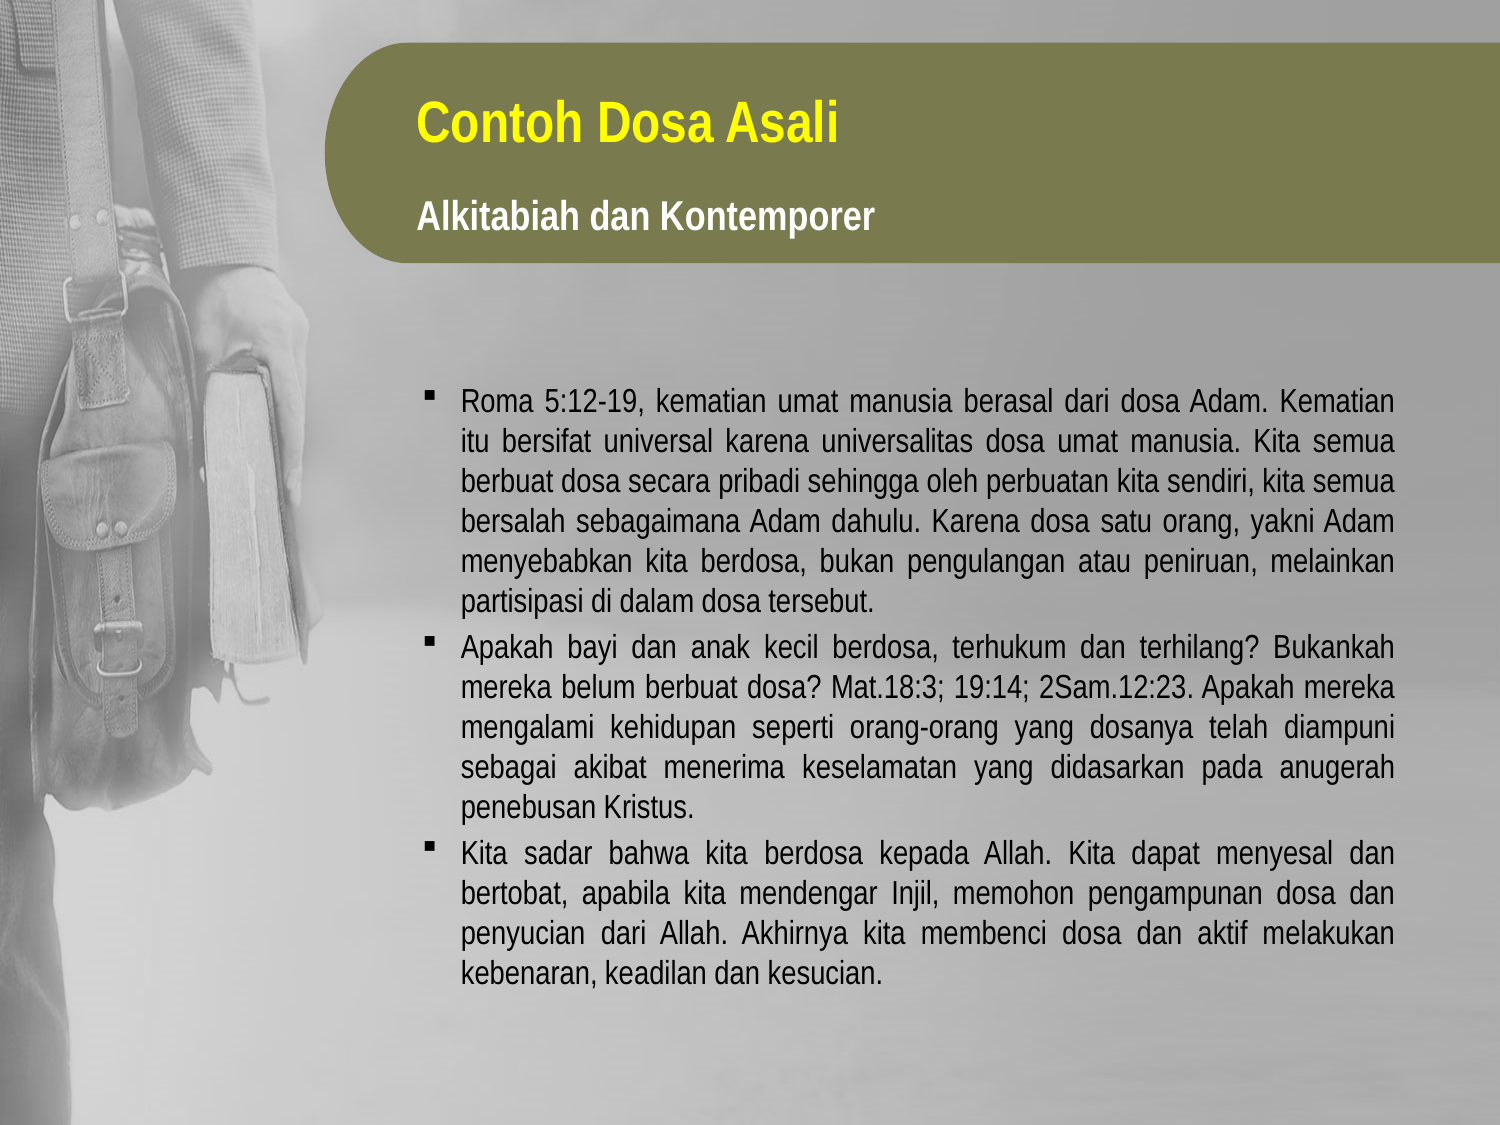

Contoh Dosa Asali
Alkitabiah dan Kontemporer
Roma 5:12-19, kematian umat manusia berasal dari dosa Adam. Kematian itu bersifat universal karena universalitas dosa umat manusia. Kita semua berbuat dosa secara pribadi sehingga oleh perbuatan kita sendiri, kita semua bersalah sebagaimana Adam dahulu. Karena dosa satu orang, yakni Adam menyebabkan kita berdosa, bukan pengulangan atau peniruan, melainkan partisipasi di dalam dosa tersebut.
Apakah bayi dan anak kecil berdosa, terhukum dan terhilang? Bukankah mereka belum berbuat dosa? Mat.18:3; 19:14; 2Sam.12:23. Apakah mereka mengalami kehidupan seperti orang-orang yang dosanya telah diampuni sebagai akibat menerima keselamatan yang didasarkan pada anugerah penebusan Kristus.
Kita sadar bahwa kita berdosa kepada Allah. Kita dapat menyesal dan bertobat, apabila kita mendengar Injil, memohon pengampunan dosa dan penyucian dari Allah. Akhirnya kita membenci dosa dan aktif melakukan kebenaran, keadilan dan kesucian.